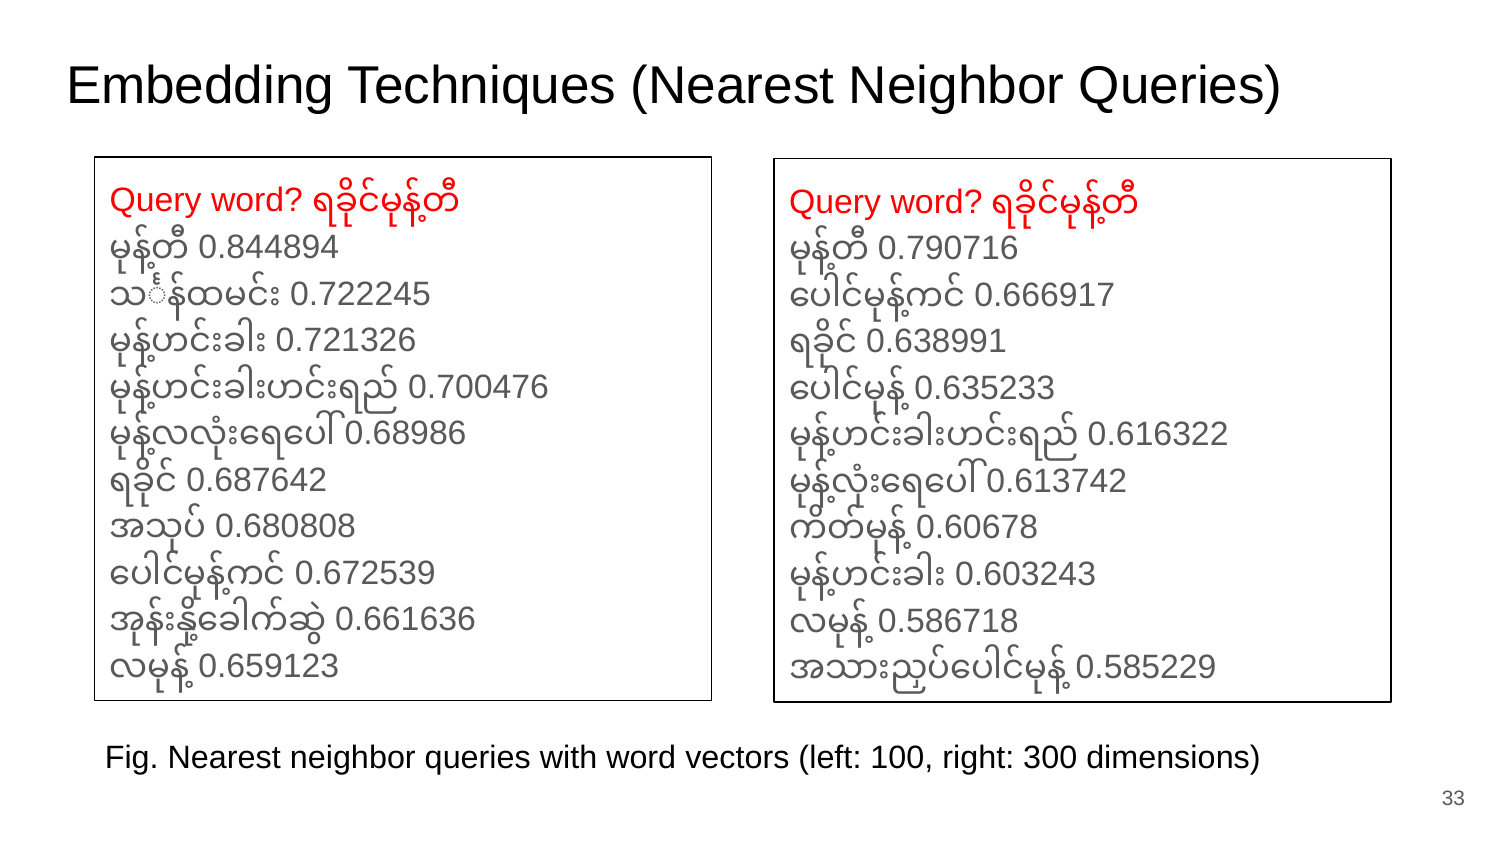

# Embedding Techniques (Nearest Neighbor Queries)
Query word? ရခိုင်မုန့်တီ
မုန့်တီ 0.844894
သင်္ကြန်ထမင်း 0.722245
မုန့်ဟင်းခါး 0.721326
မုန့်ဟင်းခါးဟင်းရည် 0.700476
မုန့်လလုံးရေပေါ် 0.68986
ရခိုင် 0.687642
အသုပ် 0.680808
ပေါင်မုန့်ကင် 0.672539
အုန်းနို့ခေါက်ဆွဲ 0.661636
လမုန့် 0.659123
Query word? ရခိုင်မုန့်တီ
မုန့်တီ 0.790716
ပေါင်မုန့်ကင် 0.666917
ရခိုင် 0.638991
ပေါင်မုန့် 0.635233
မုန့်ဟင်းခါးဟင်းရည် 0.616322
မုန့်လုံးရေပေါ် 0.613742
ကိတ်မုန့် 0.60678
မုန့်ဟင်းခါး 0.603243
လမုန့် 0.586718
အသားညှပ်ပေါင်မုန့် 0.585229
Fig. Nearest neighbor queries with word vectors (left: 100, right: 300 dimensions)
33